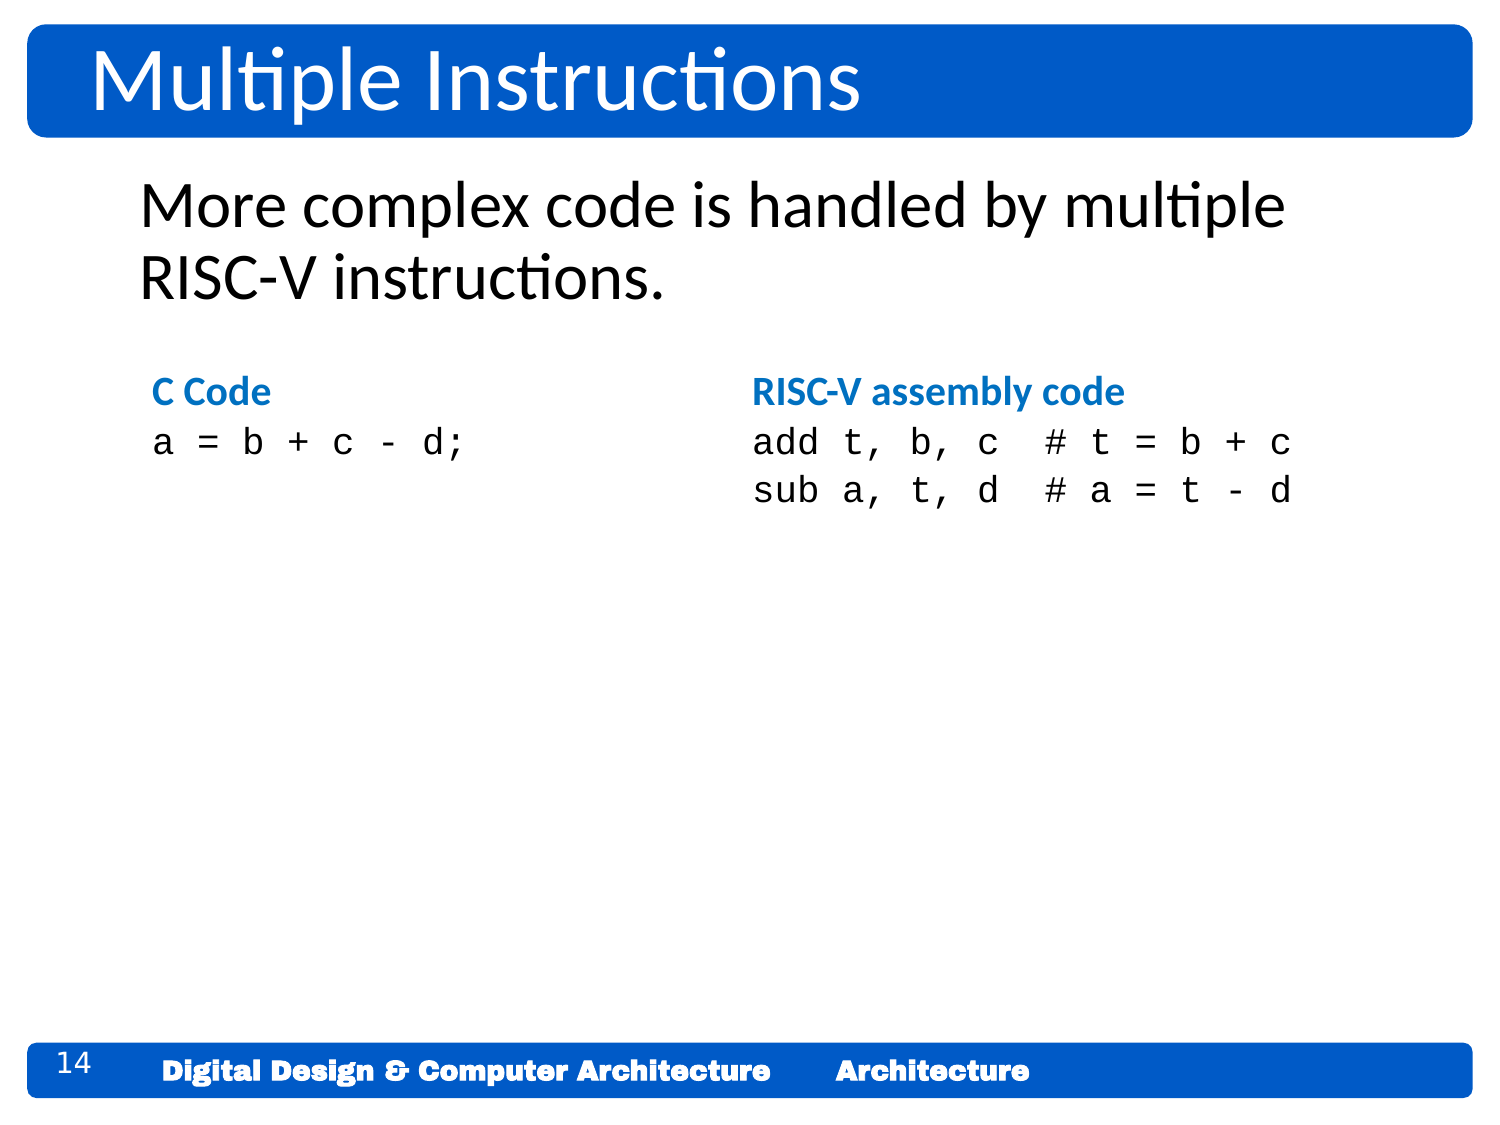

Multiple Instructions
More complex code is handled by multiple RISC-V instructions.

C Code
a = b + c - d;
RISC-V assembly code
add t, b, c  # t = b + c
sub a, t, d  # a = t - d
14